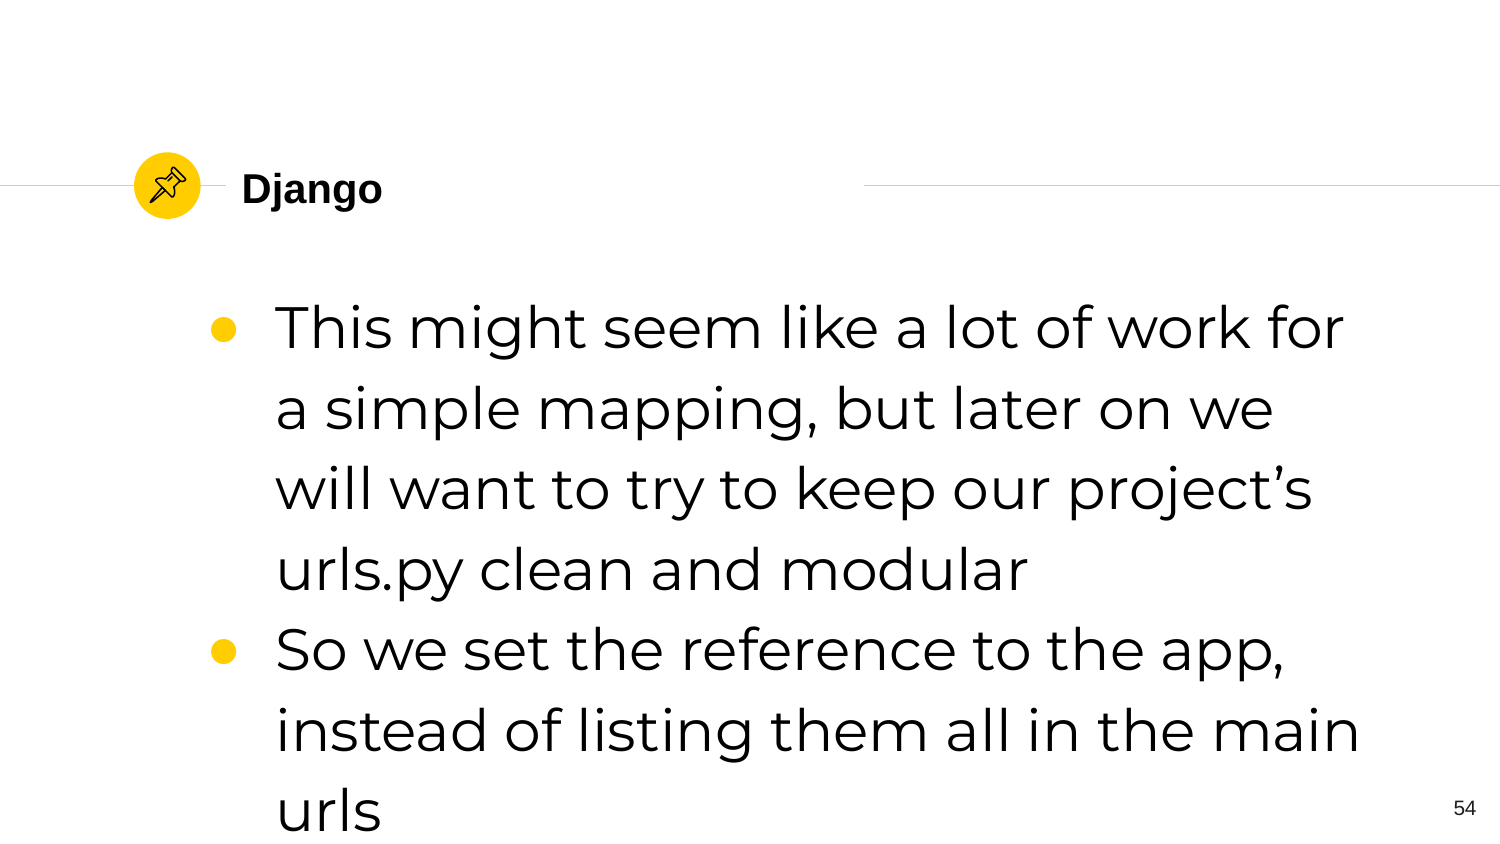

# Django

This might seem like a lot of work for a simple mapping, but later on we will want to try to keep our project’s urls.py clean and modular
So we set the reference to the app, instead of listing them all in the main urls
54